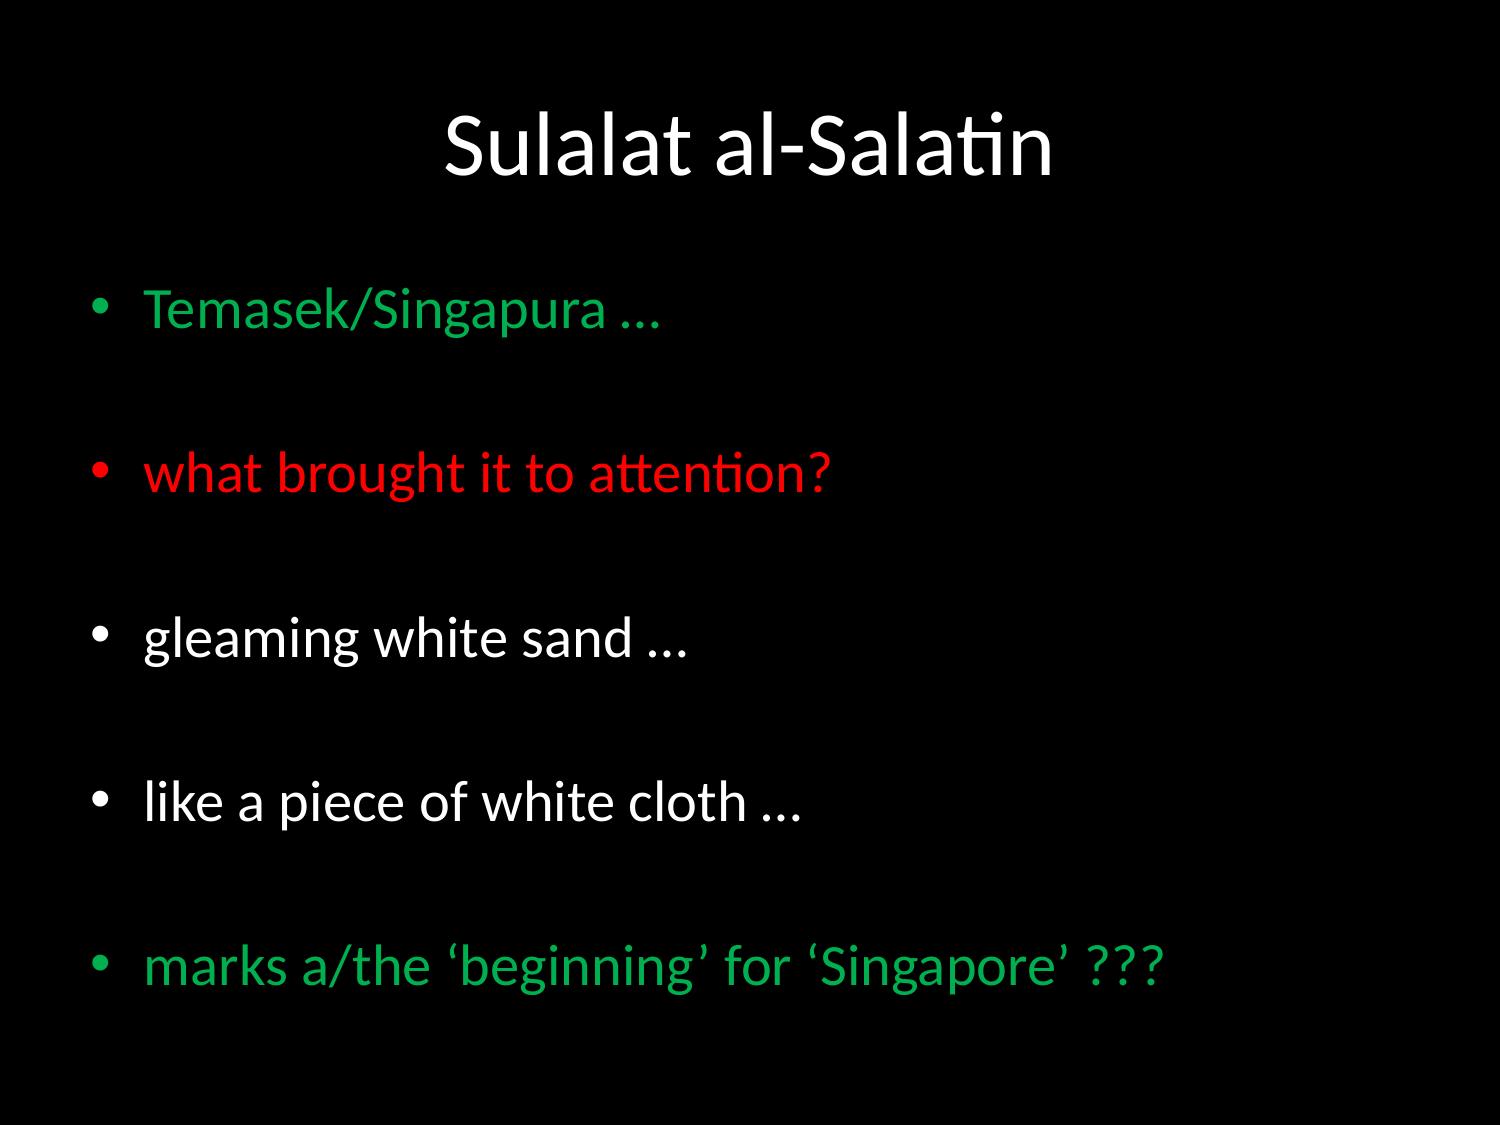

# Sulalat al-Salatin
Temasek/Singapura …

what brought it to attention?

gleaming white sand …

like a piece of white cloth …

marks a/the ‘beginning’ for ‘Singapore’ ???